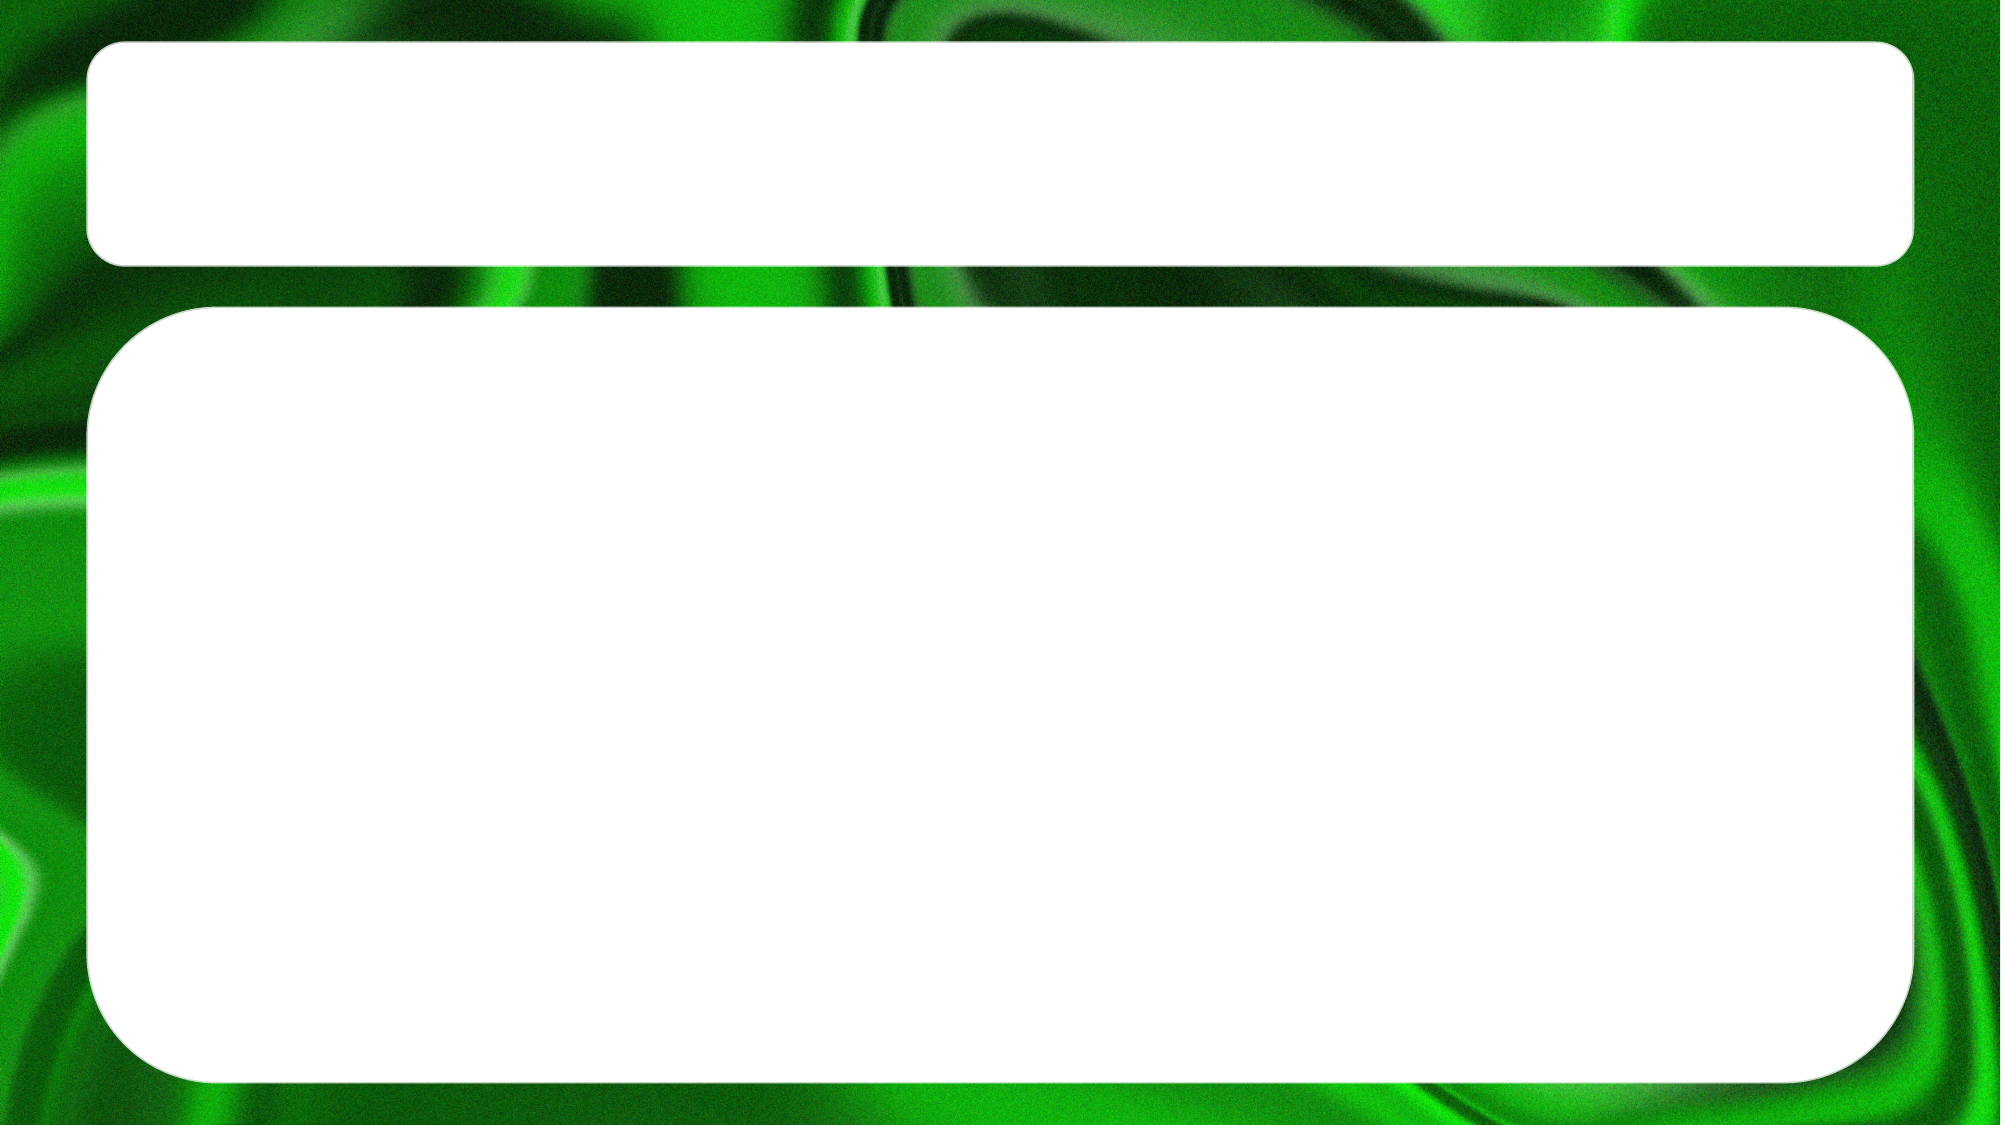

Long Text

  This is the longest sentence you can write with this settings....
  Max 10 paragraphs
  Test3
  Test4
  Test5
  Test6
  Test7
  Test8
  Test9
  Test10